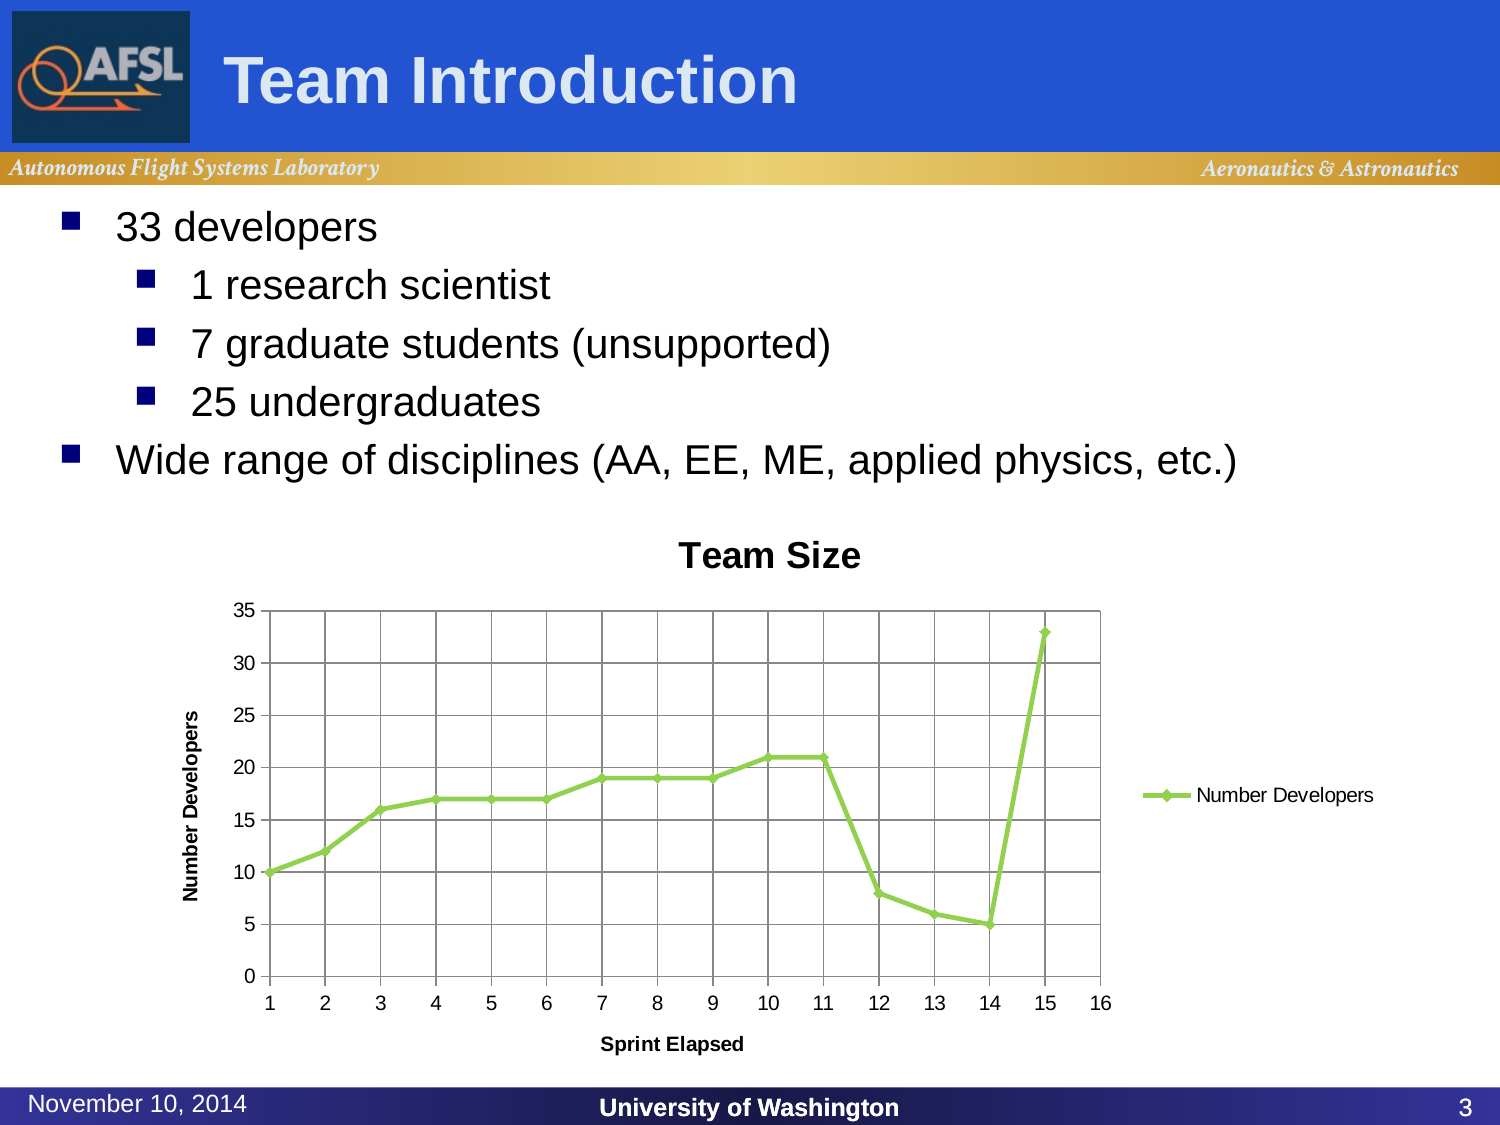

# Team Introduction
33 developers
1 research scientist
7 graduate students (unsupported)
25 undergraduates
Wide range of disciplines (AA, EE, ME, applied physics, etc.)

### Chart: Team Size

| Category |  |
|---|---|
November 10, 2014
University of Washington
University of Washington
3
3